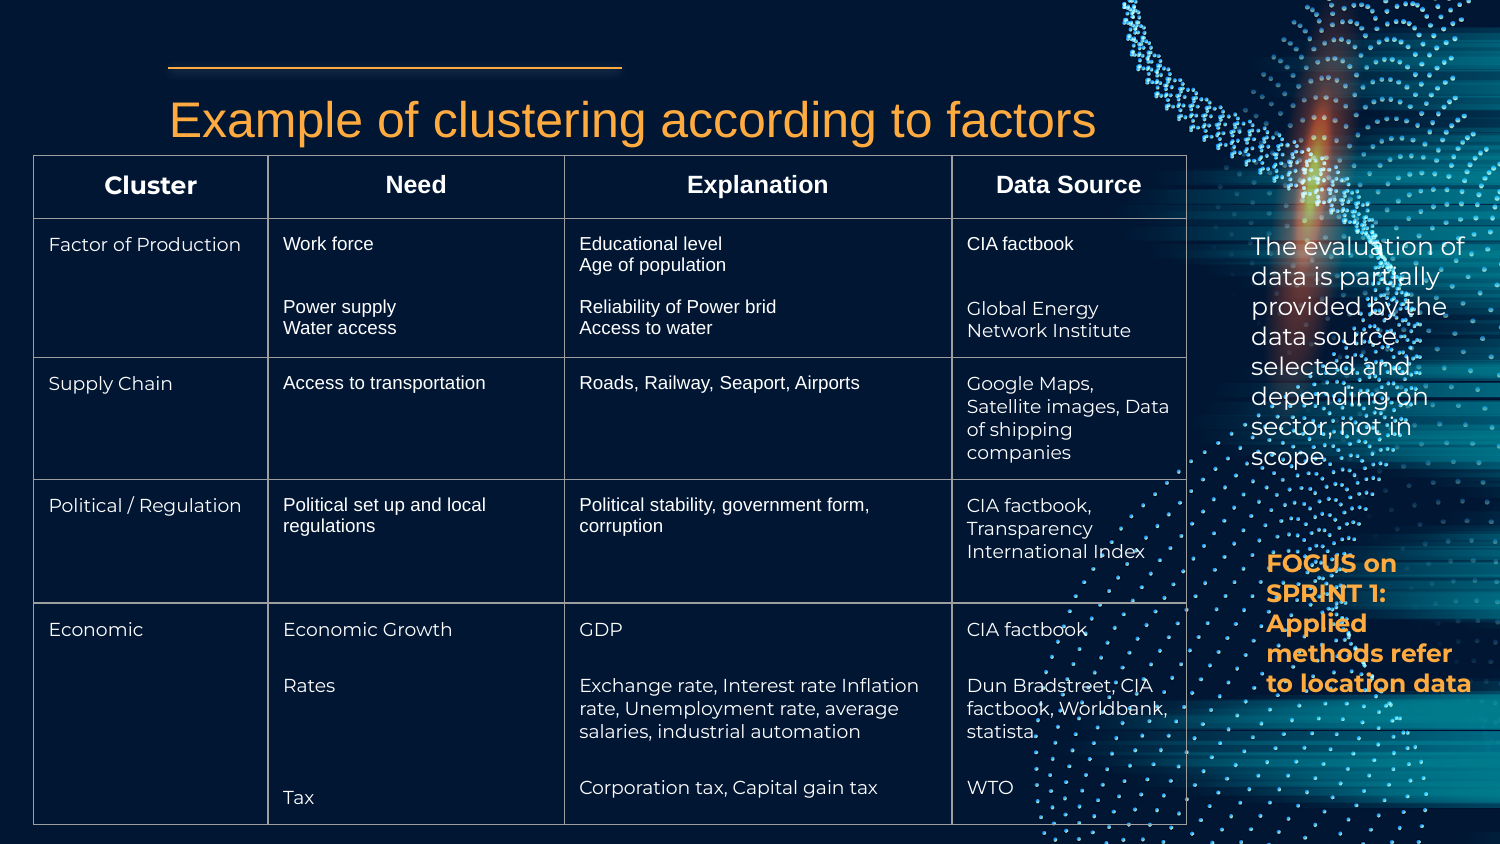

# Example of clustering according to factors
| Cluster | Need | Explanation | Data Source |
| --- | --- | --- | --- |
| Factor of Production | Work force Power supply Water access | Educational level Age of population Reliability of Power brid Access to water | CIA factbook Global Energy Network Institute |
| Supply Chain | Access to transportation | Roads, Railway, Seaport, Airports | Google Maps, Satellite images, Data of shipping companies |
| Political / Regulation | Political set up and local regulations | Political stability, government form, corruption | CIA factbook, Transparency International Index |
| Economic | Economic Growth Rates Tax | GDP Exchange rate, Interest rate Inflation rate, Unemployment rate, average salaries, industrial automation Corporation tax, Capital gain tax | CIA factbook Dun Bradstreet, CIA factbook, Worldbank, statista WTO |
The evaluation of data is partially provided by the data source selected and depending on sector, not in scope

FOCUS on SPRINT 1:  Applied methods refer to location data